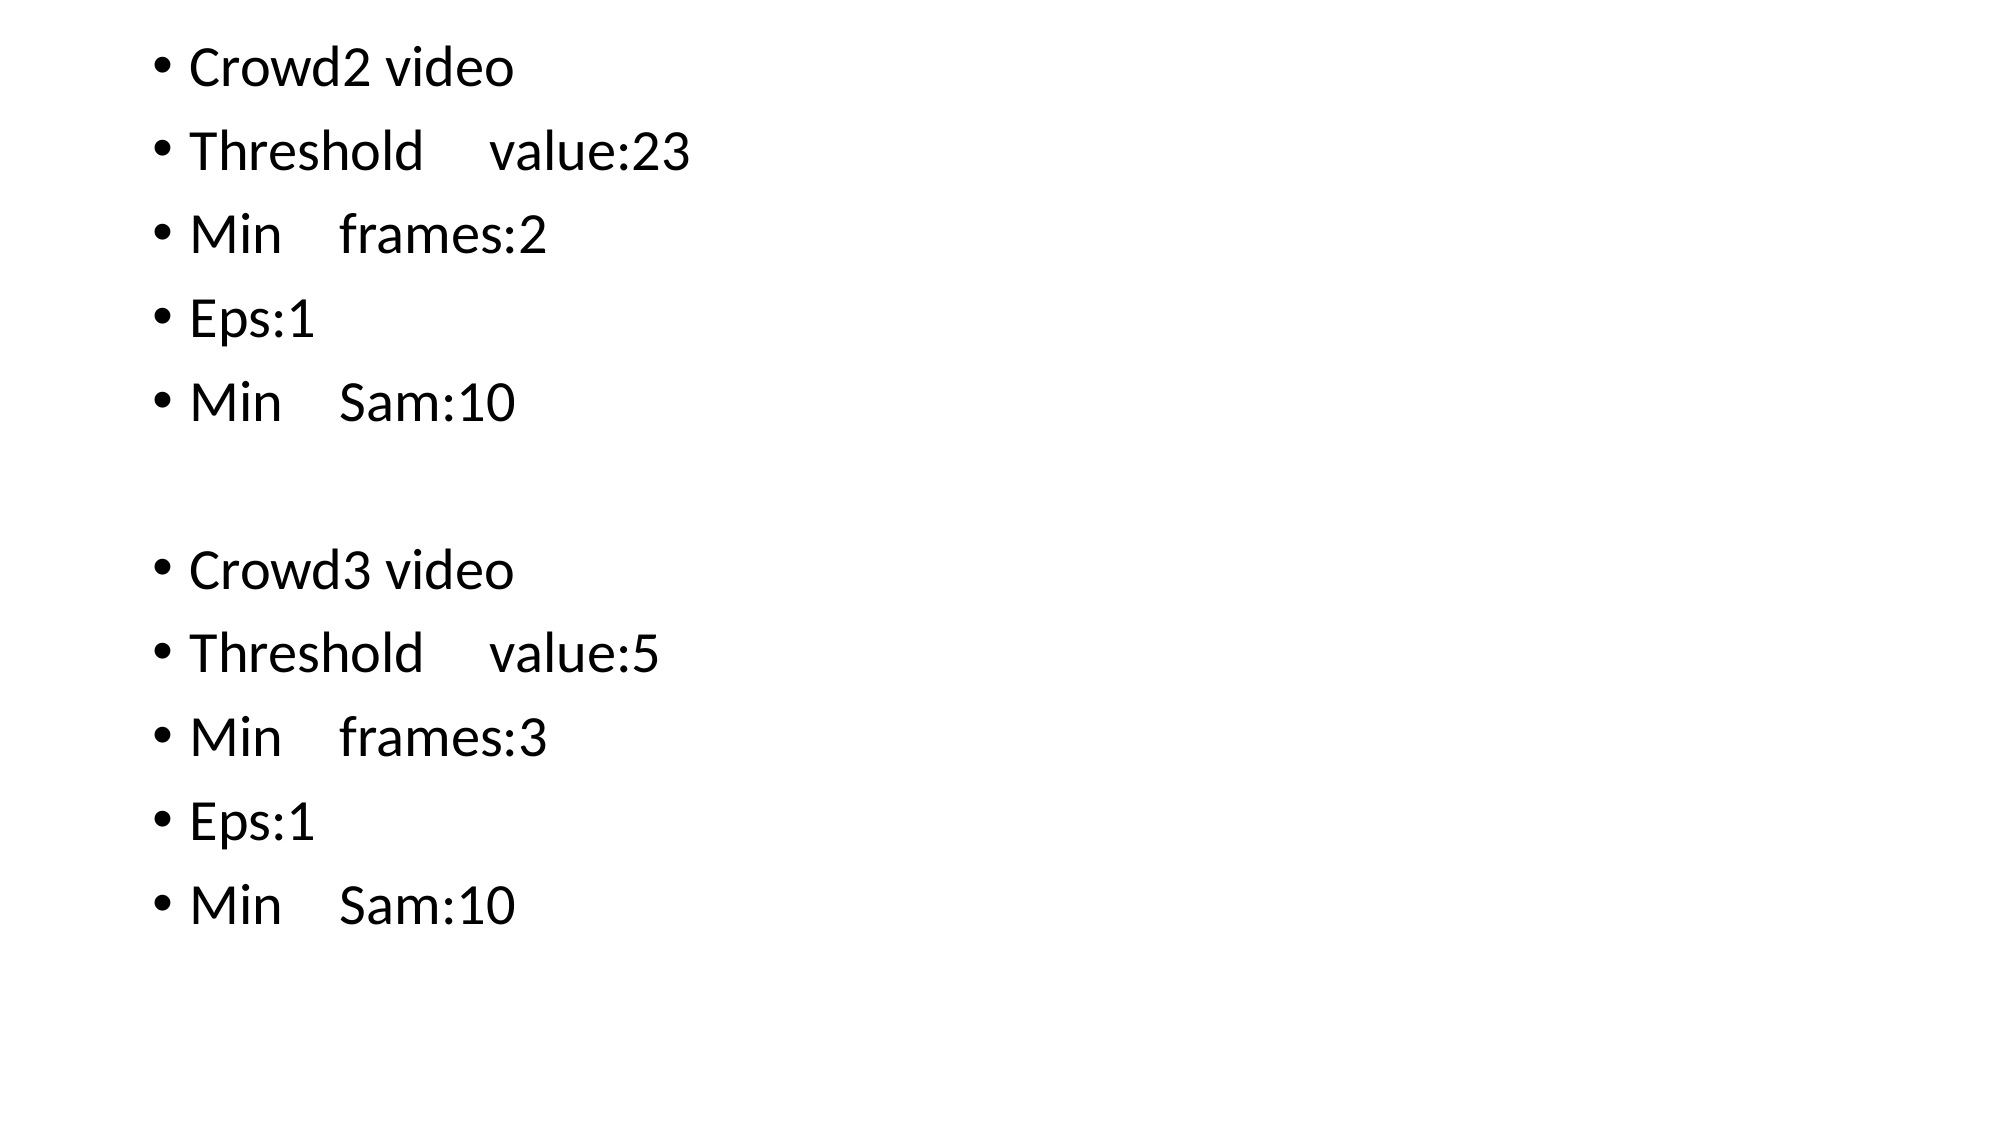

Crowd2 video
Threshold	value:23
Min	frames:2
Eps:1
Min	Sam:10

Crowd3 video
Threshold	value:5
Min	frames:3
Eps:1
Min	Sam:10